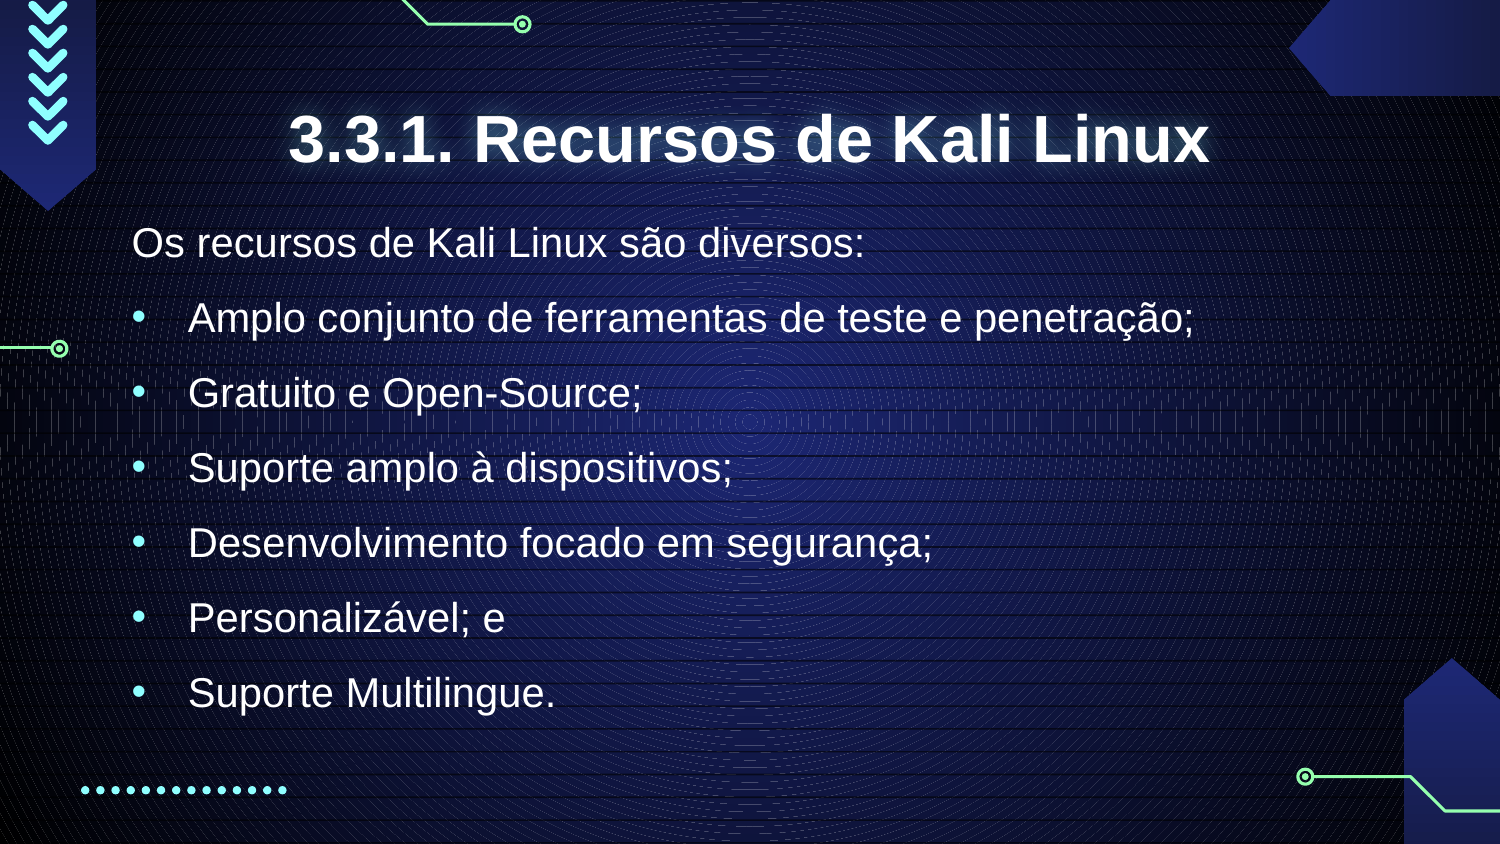

# 3.3.1. Recursos de Kali Linux
Os recursos de Kali Linux são diversos:
Amplo conjunto de ferramentas de teste e penetração;
Gratuito e Open-Source;
Suporte amplo à dispositivos;
Desenvolvimento focado em segurança;
Personalizável; e
Suporte Multilingue.